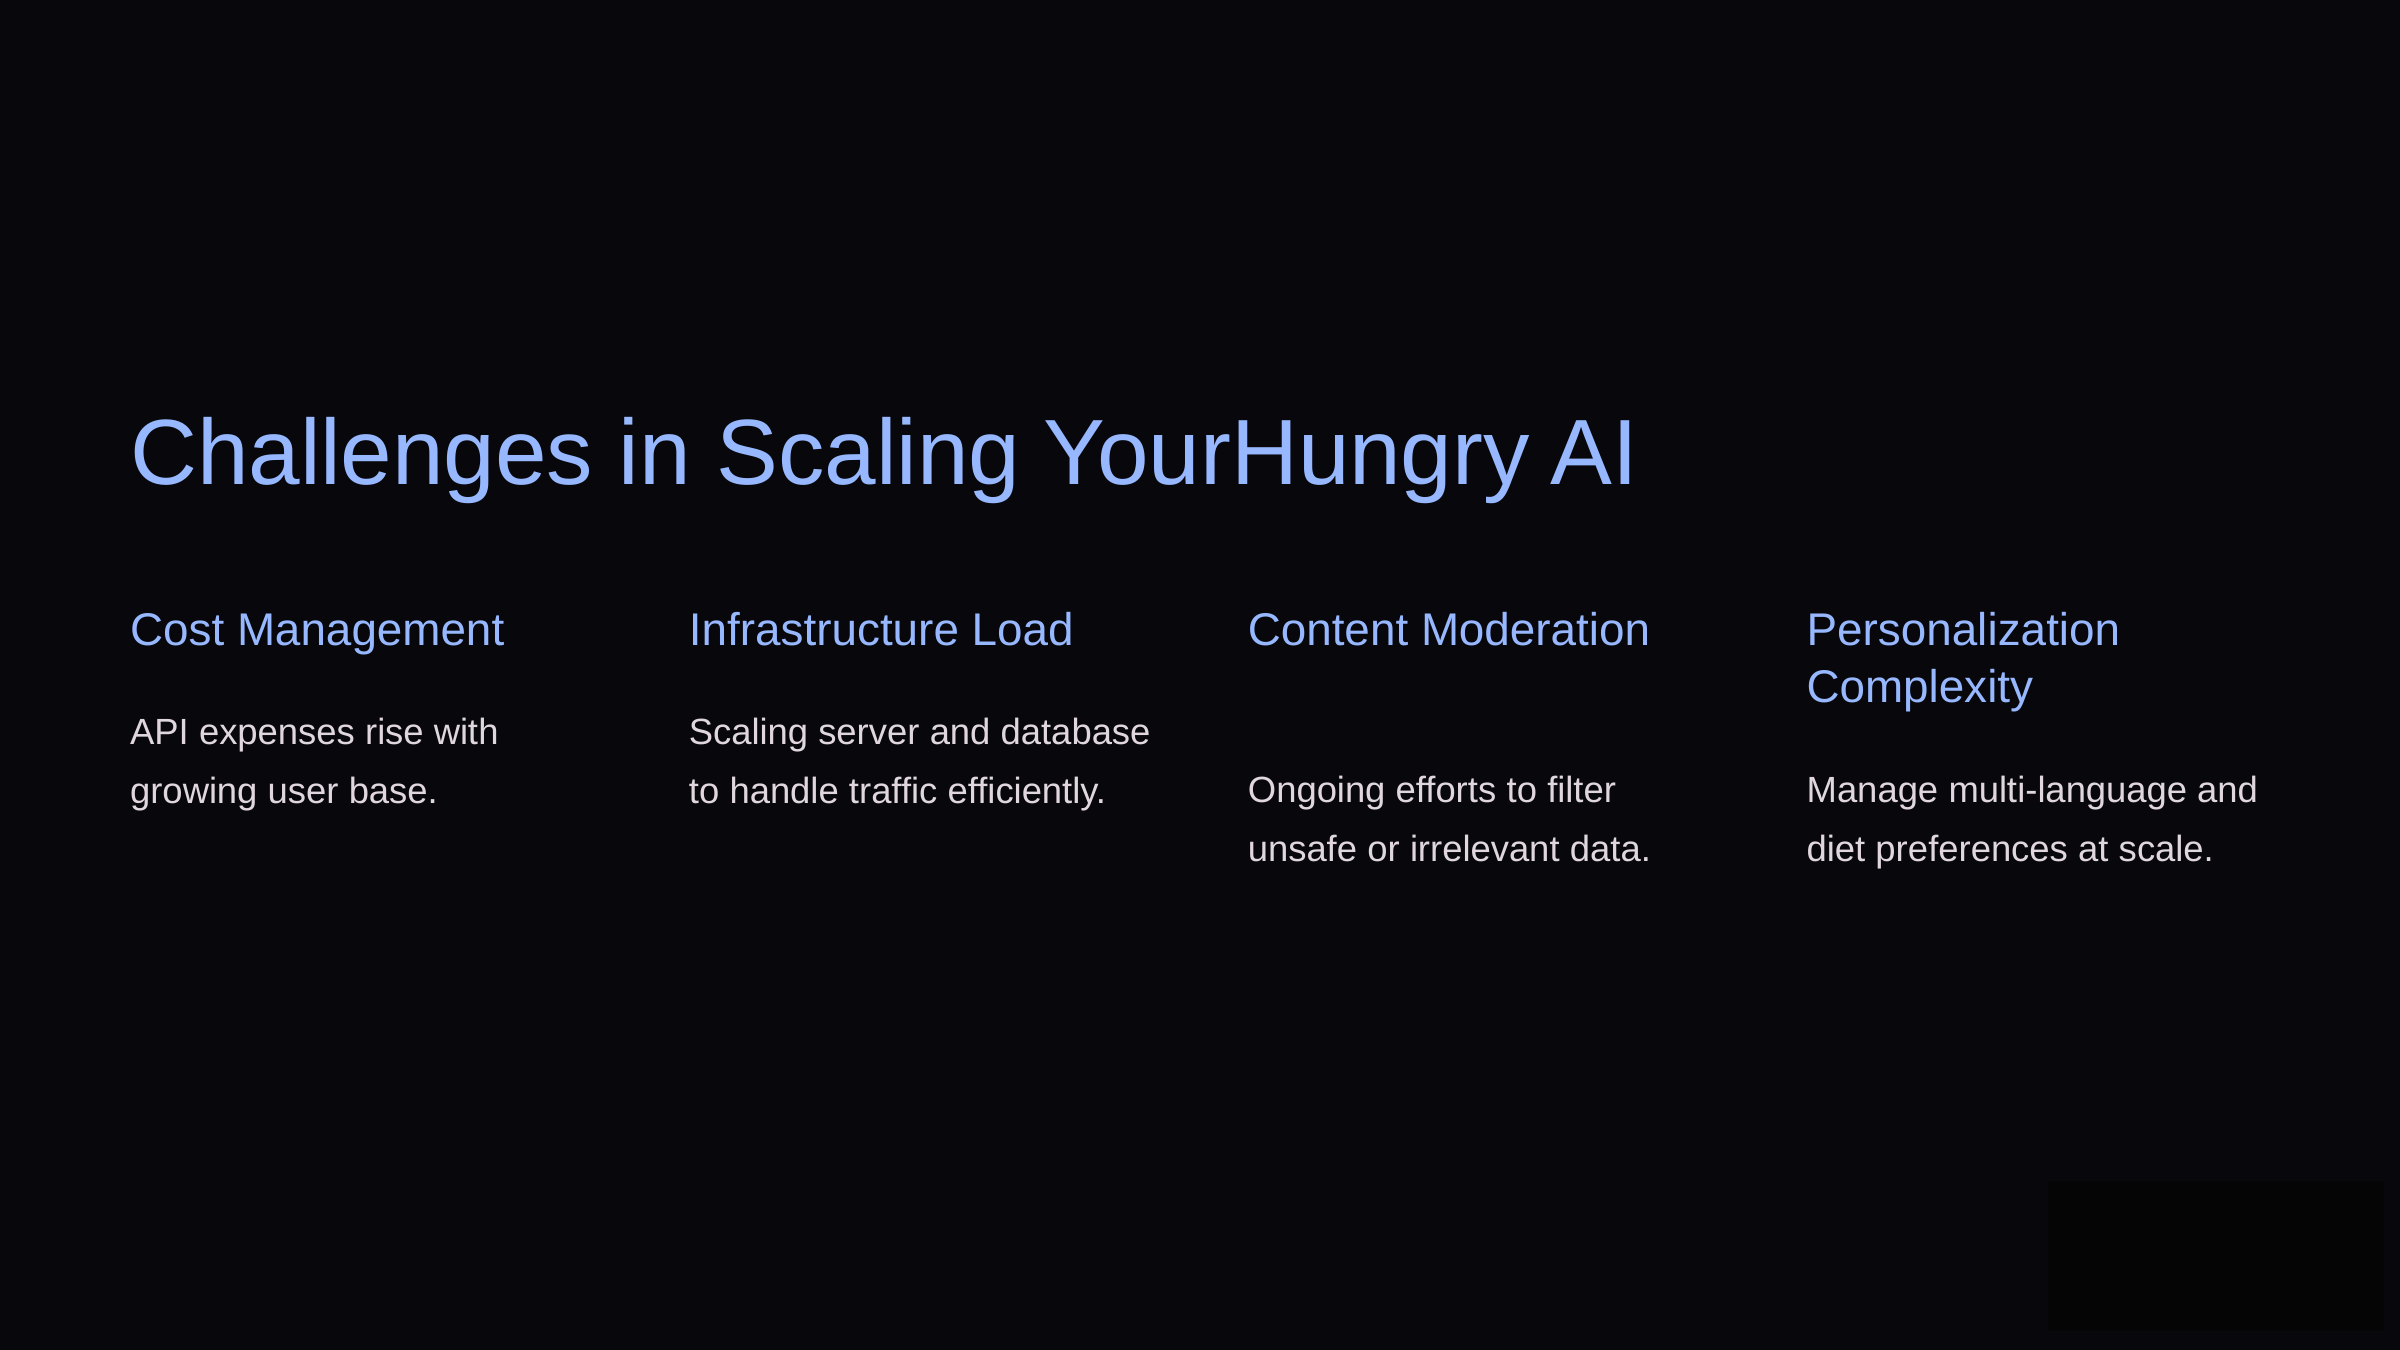

Challenges in Scaling YourHungry AI
Cost Management
Infrastructure Load
Content Moderation
Personalization Complexity
API expenses rise with growing user base.
Scaling server and database to handle traffic efficiently.
Ongoing efforts to filter unsafe or irrelevant data.
Manage multi-language and diet preferences at scale.